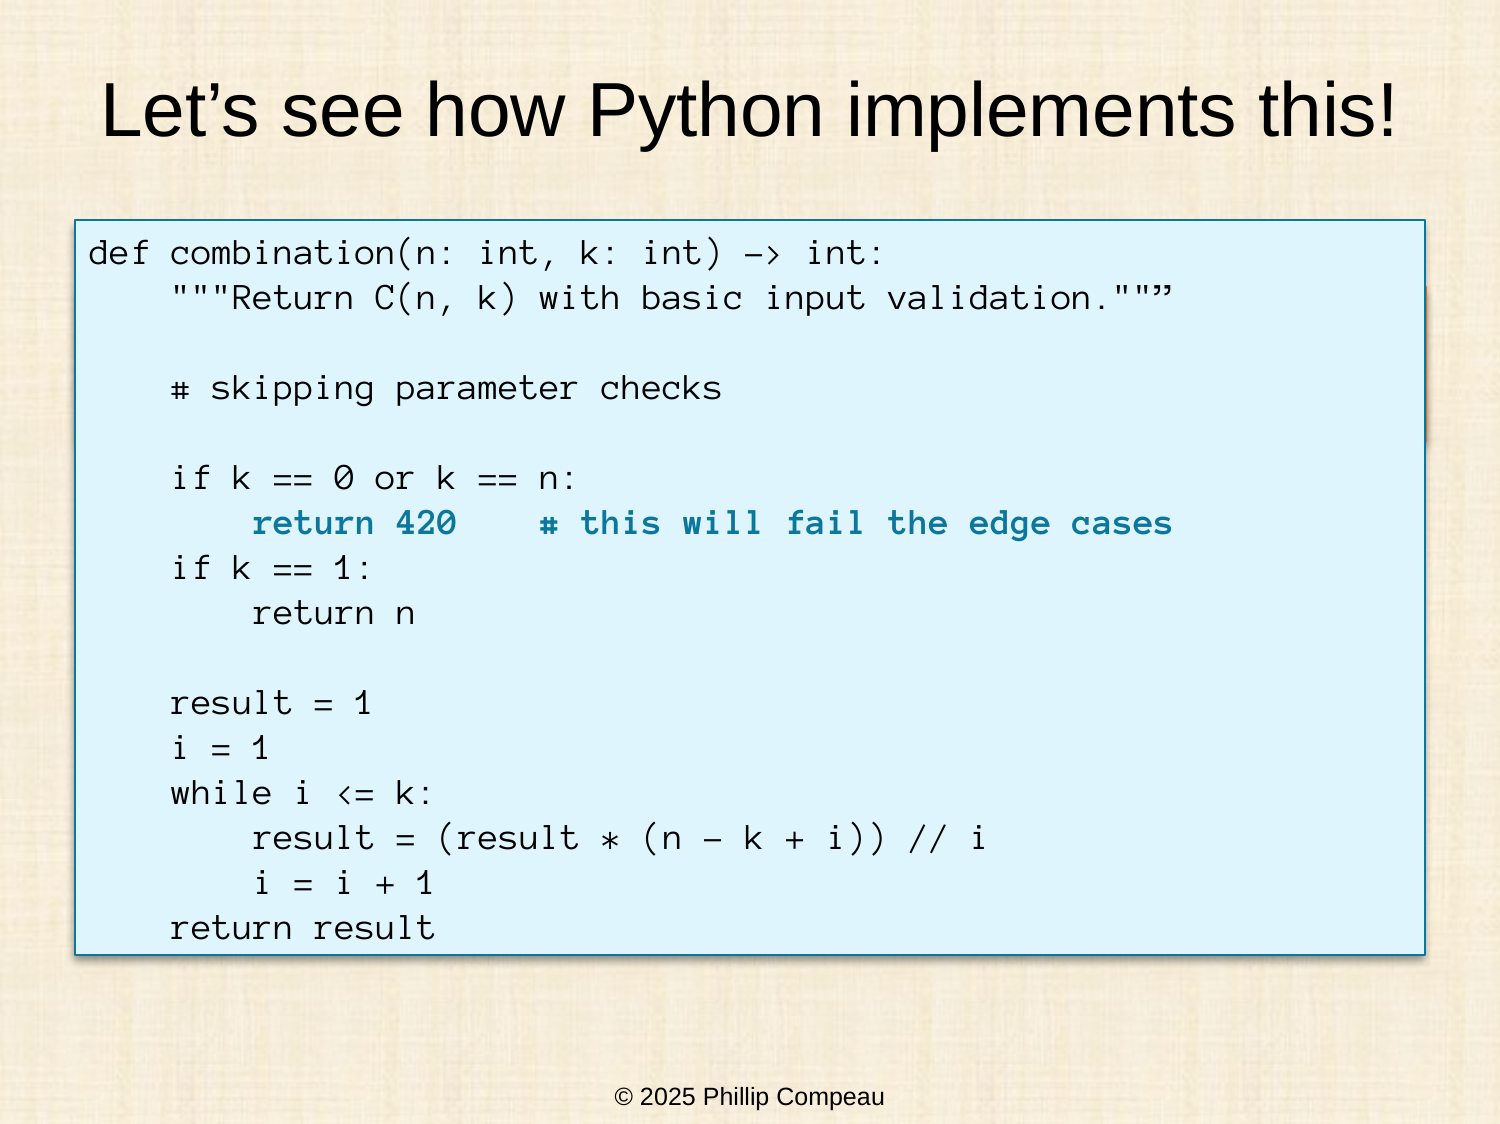

# Let’s see how Python implements this!
def combination(n: int, k: int) -> int:
    """Return C(n, k) with basic input validation.""”

    # skipping parameter checks

    if k == 0 or k == n:
        return 420    # this will fail the edge cases
    if k == 1:
        return n

    result = 1
    i = 1
    while i <= k:
        result = (result * (n - k + i)) // i
        i = i + 1
    return result
Our code is correct, so let’s change it a bit so that it is wrong and run the tests again!
© 2025 Phillip Compeau